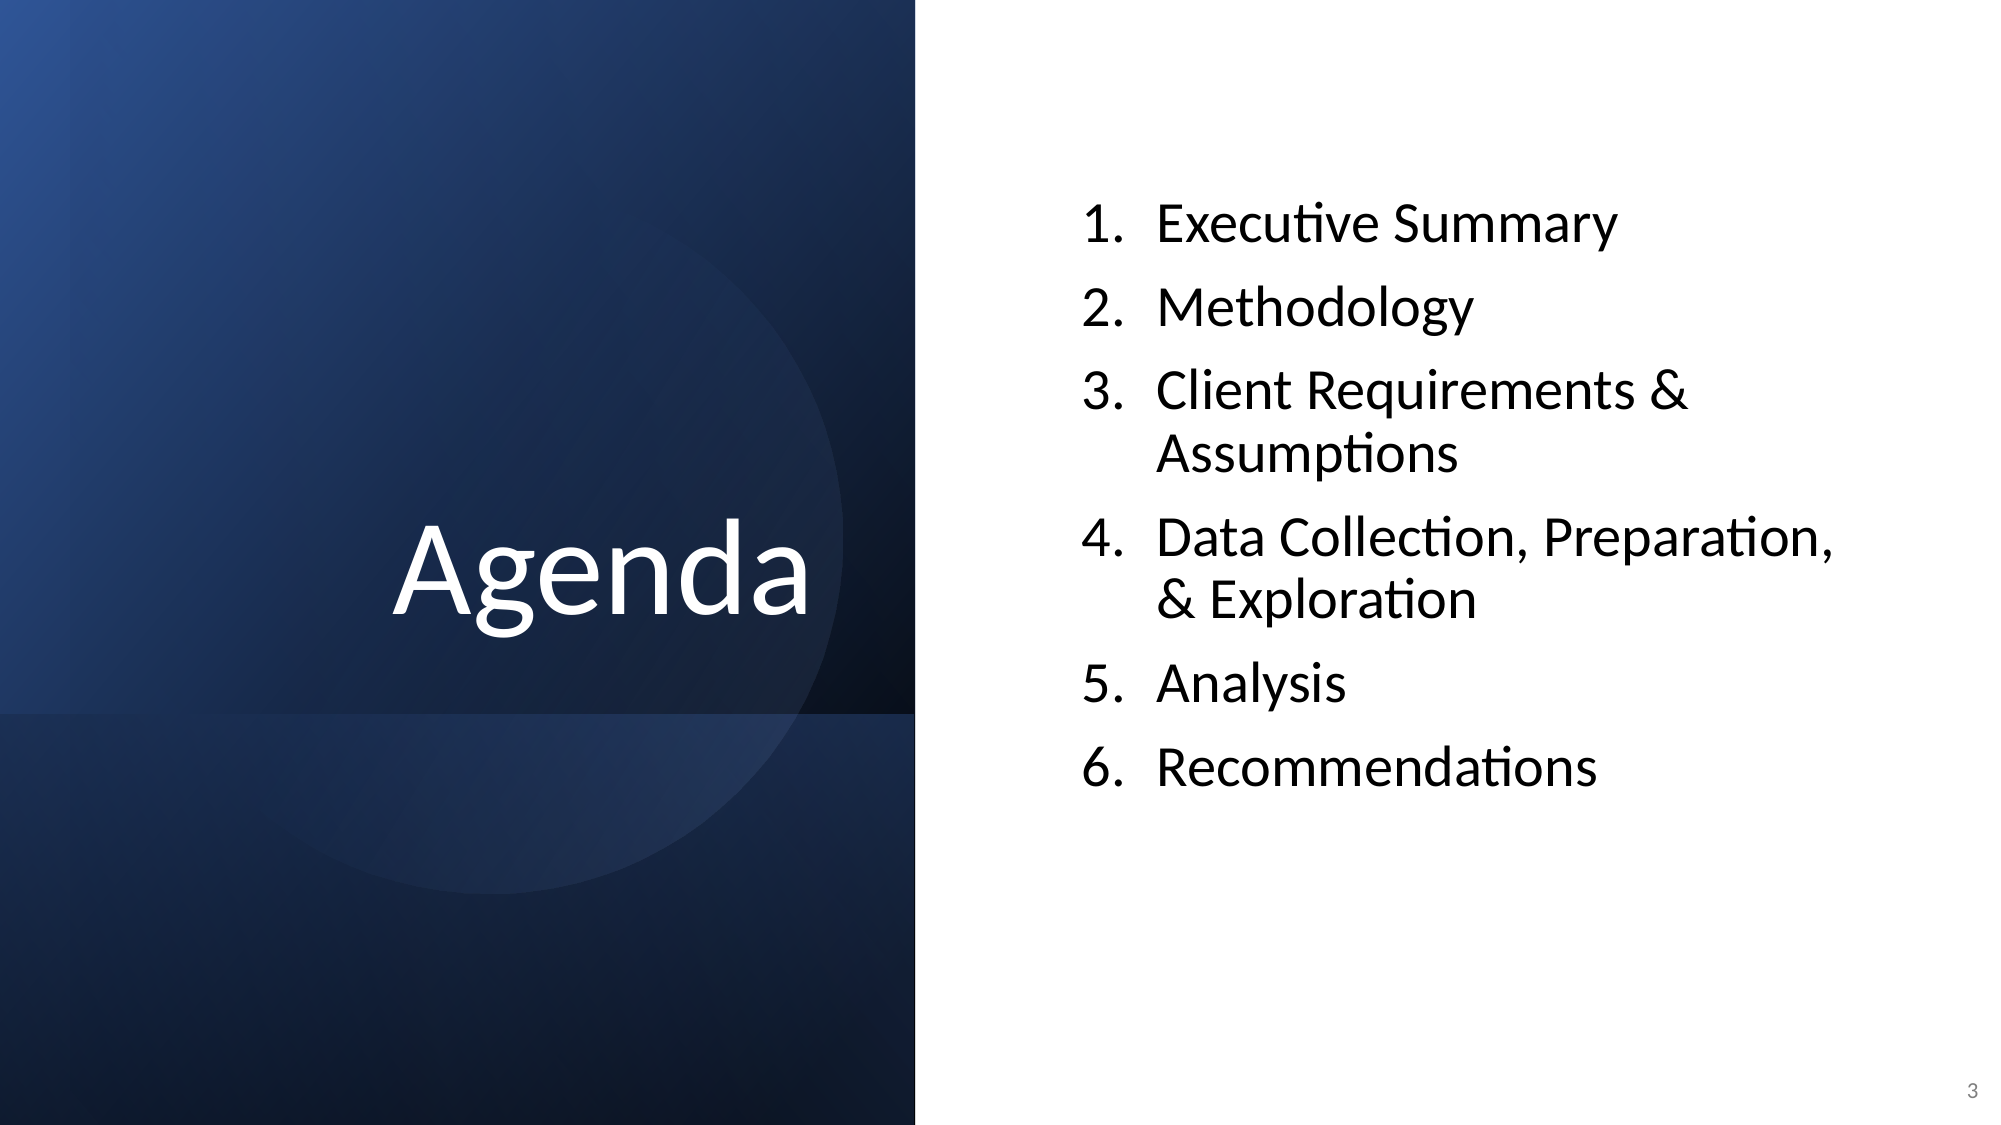

# Agenda

Executive Summary
Methodology
Client Requirements & Assumptions
Data Collection, Preparation, & Exploration
Analysis
Recommendations

3